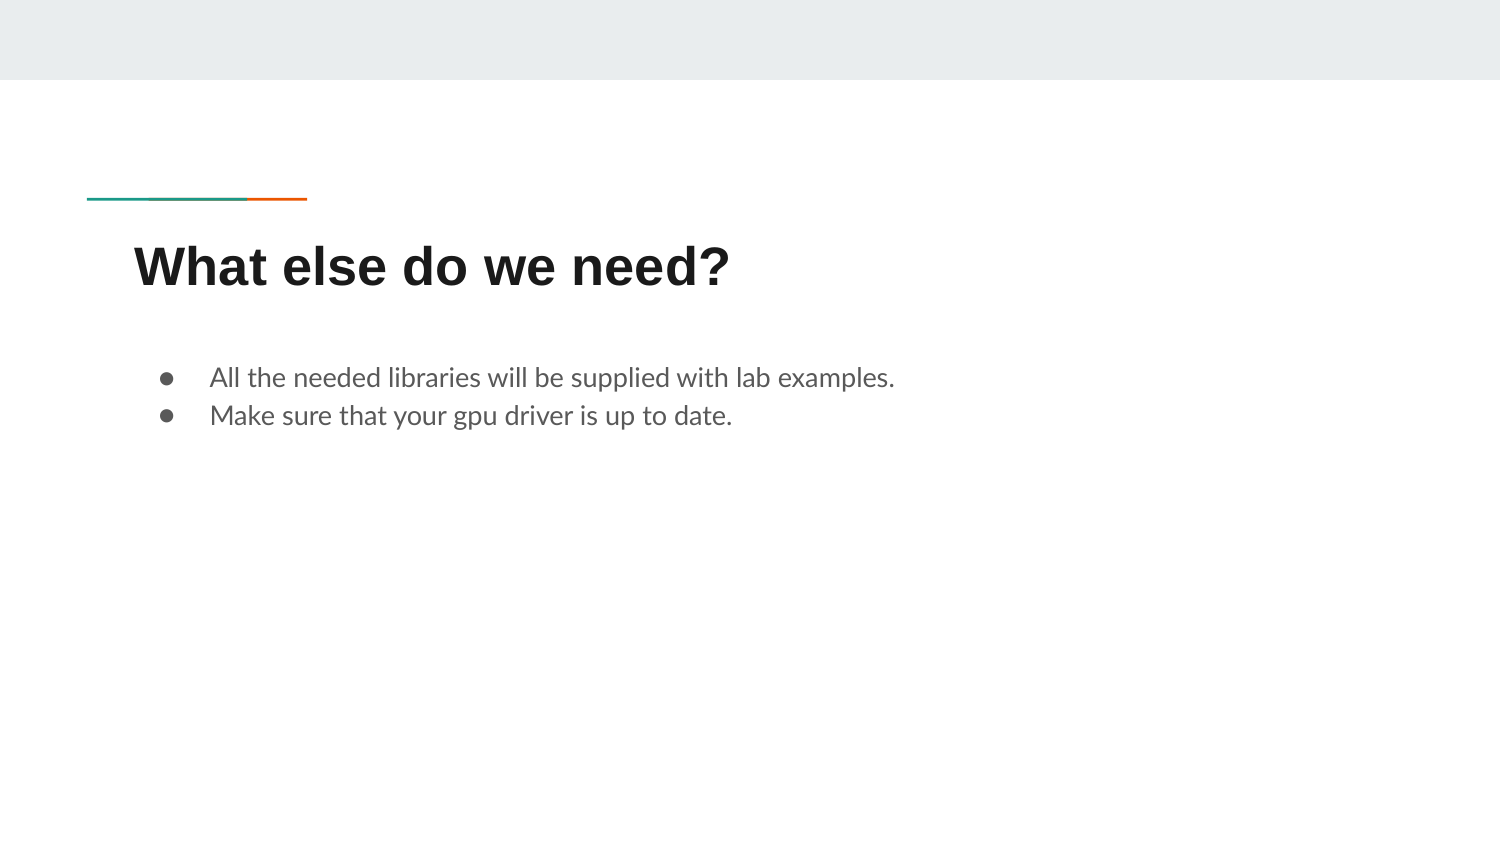

# What else do we need?
All the needed libraries will be supplied with lab examples.
Make sure that your gpu driver is up to date.